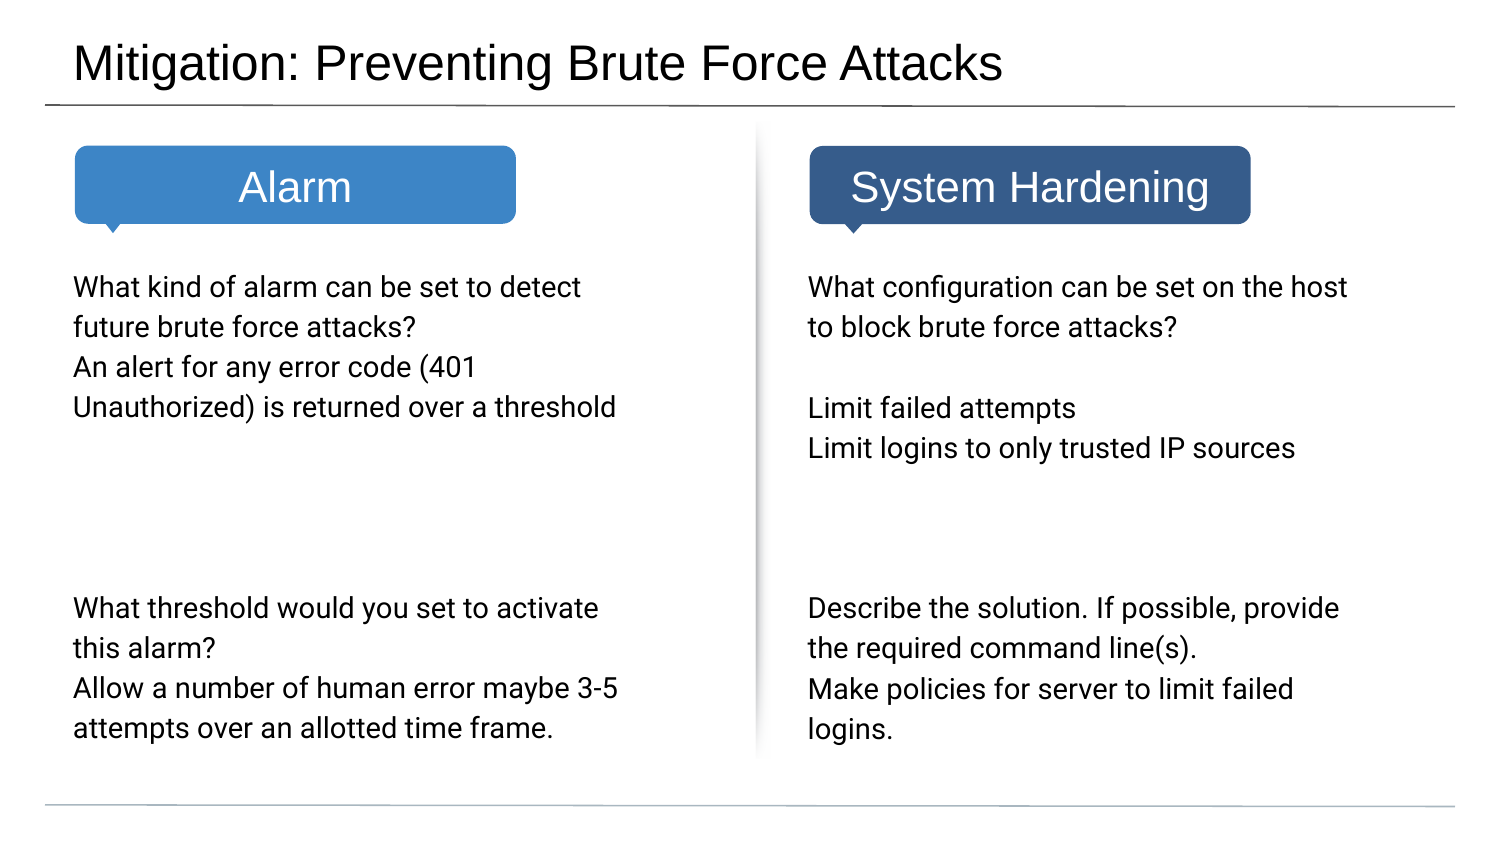

# Mitigation: Preventing Brute Force Attacks
What kind of alarm can be set to detect future brute force attacks?
An alert for any error code (401 Unauthorized) is returned over a threshold

What threshold would you set to activate this alarm?
Allow a number of human error maybe 3-5 attempts over an allotted time frame.
What configuration can be set on the host to block brute force attacks?

Limit failed attempts
Limit logins to only trusted IP sources

Describe the solution. If possible, provide the required command line(s).
Make policies for server to limit failed logins.